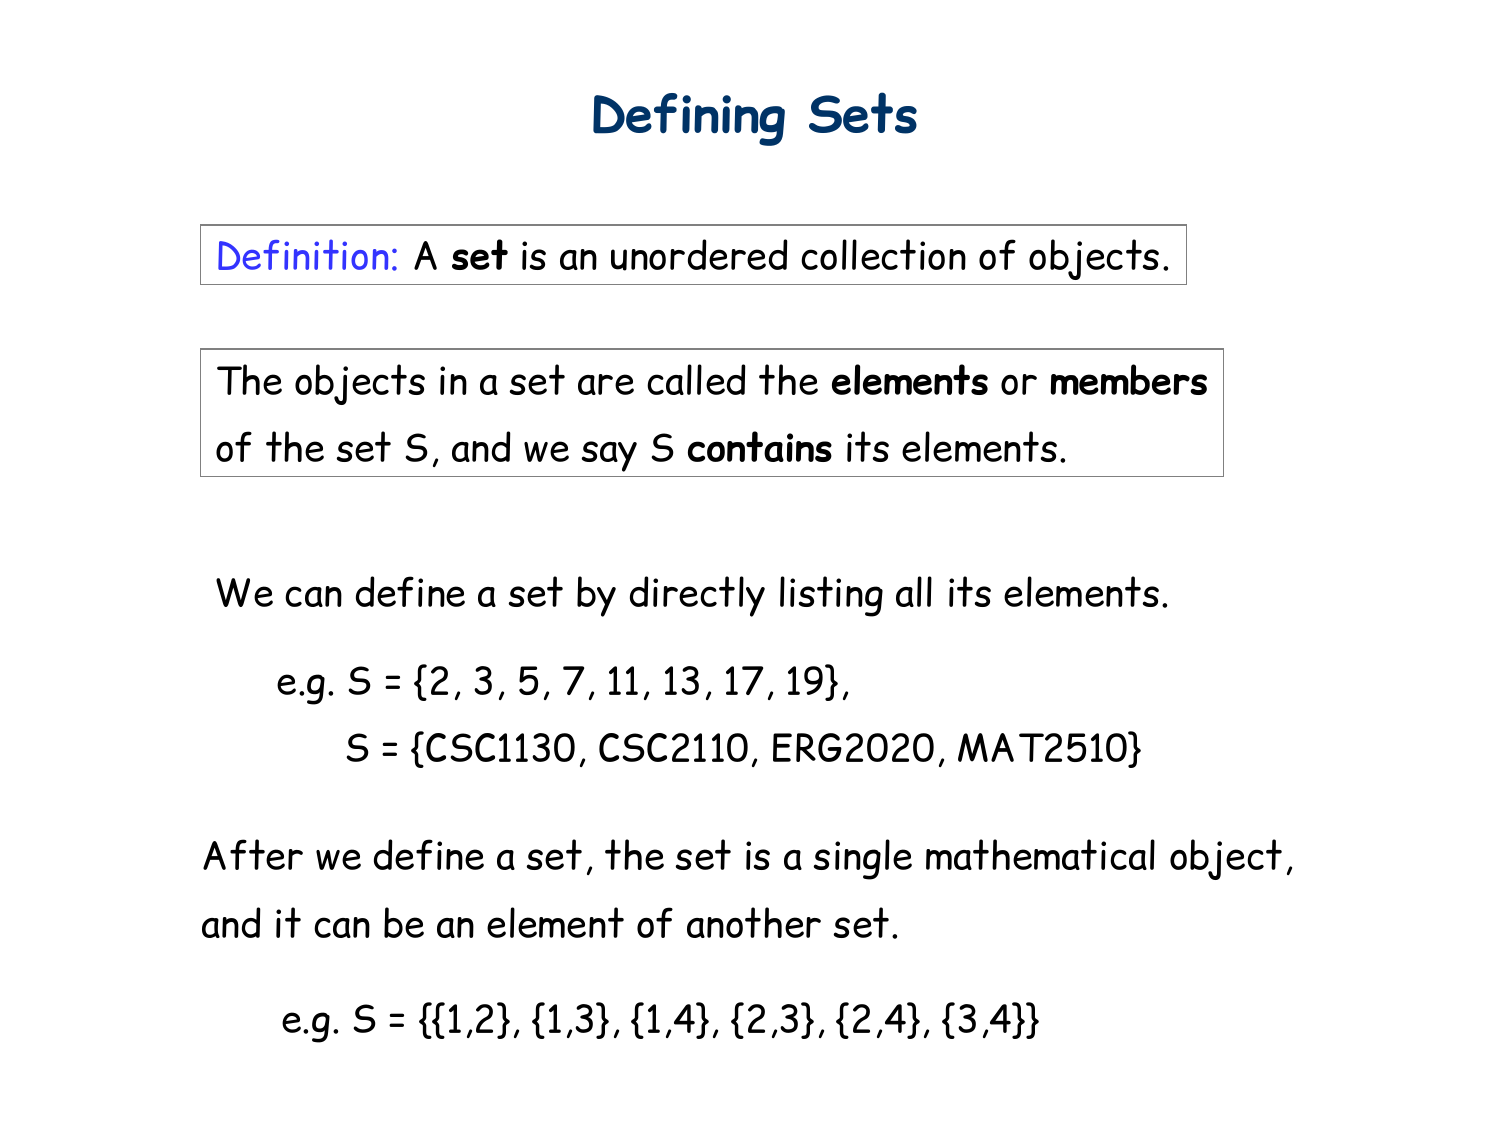

Defining Sets
Definition: A set is an unordered collection of objects.
The objects in a set are called the elements or members
of the set S, and we say S contains its elements.
We can define a set by directly listing all its elements.
e.g. S = {2, 3, 5, 7, 11, 13, 17, 19},
      S = {CSC1130, CSC2110, ERG2020, MAT2510}
After we define a set, the set is a single mathematical object,
and it can be an element of another set.
e.g. S = {{1,2}, {1,3}, {1,4}, {2,3}, {2,4}, {3,4}}